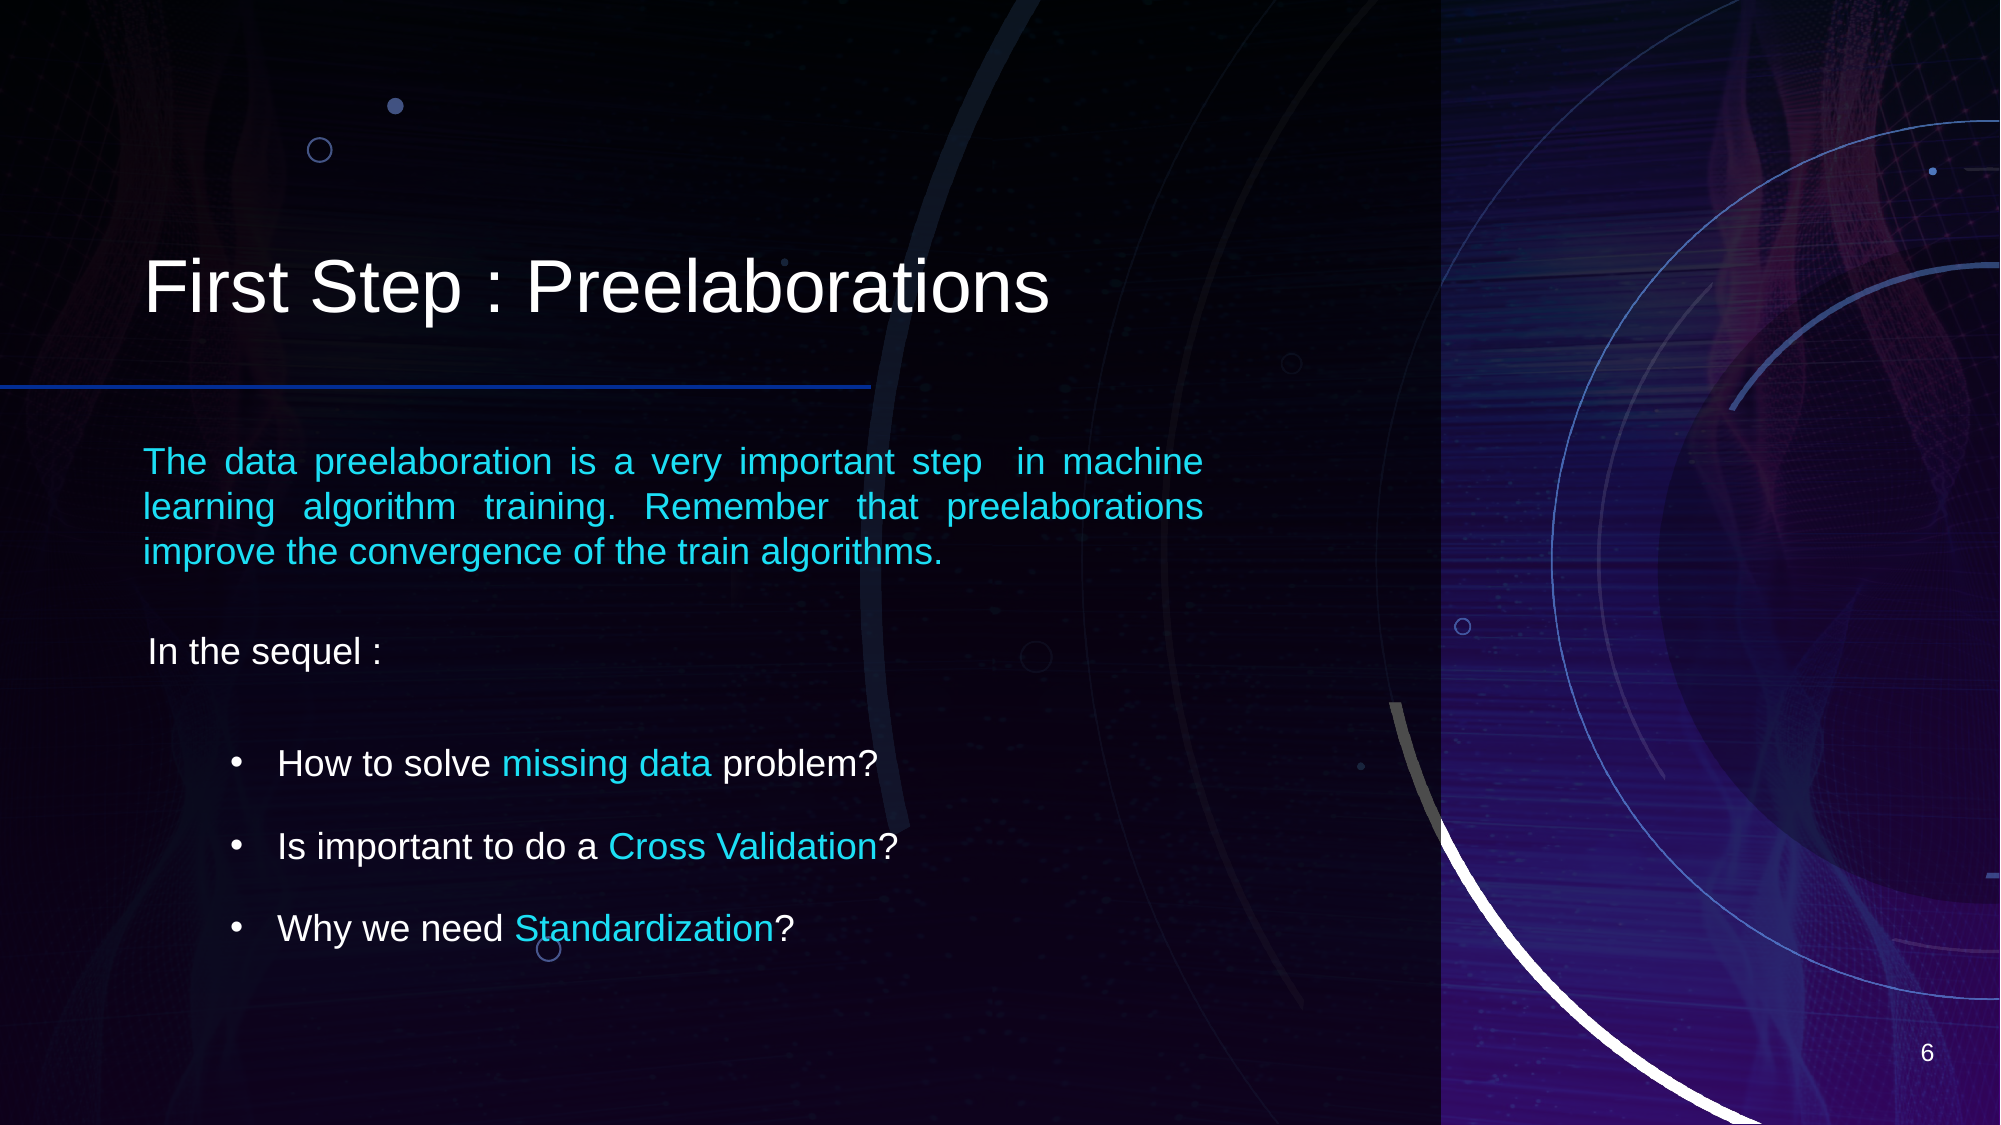

# First Step : Preelaborations
The data preelaboration is a very important step  in machine learning algorithm training. Remember that preelaborations improve the convergence of the train algorithms.
In the sequel :
How to solve missing data problem?
Is important to do a Cross Validation?
Why we need Standardization?
6